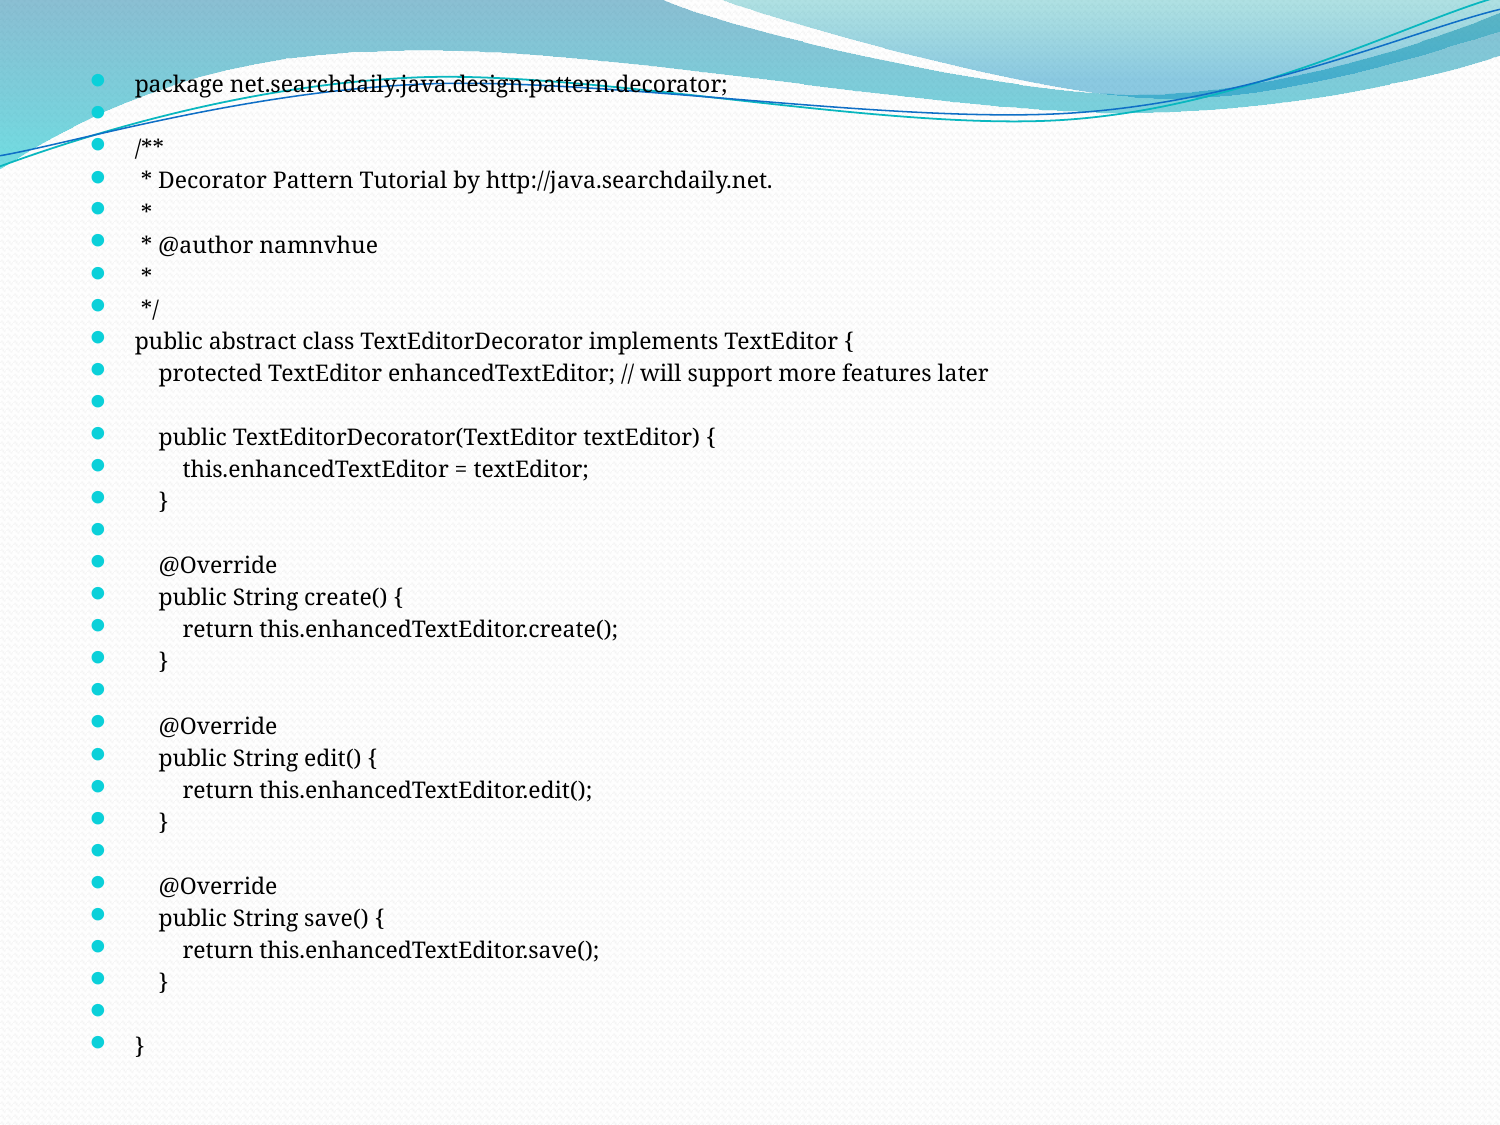

package net.searchdaily.java.design.pattern.decorator;

/**
 * Decorator Pattern Tutorial by http://java.searchdaily.net.
 *
 * @author namnvhue
 *
 */
public abstract class TextEditorDecorator implements TextEditor {
    protected TextEditor enhancedTextEditor; // will support more features later

    public TextEditorDecorator(TextEditor textEditor) {
        this.enhancedTextEditor = textEditor;
    }

    @Override
    public String create() {
        return this.enhancedTextEditor.create();
    }

    @Override
    public String edit() {
        return this.enhancedTextEditor.edit();
    }

    @Override
    public String save() {
        return this.enhancedTextEditor.save();
    }

}